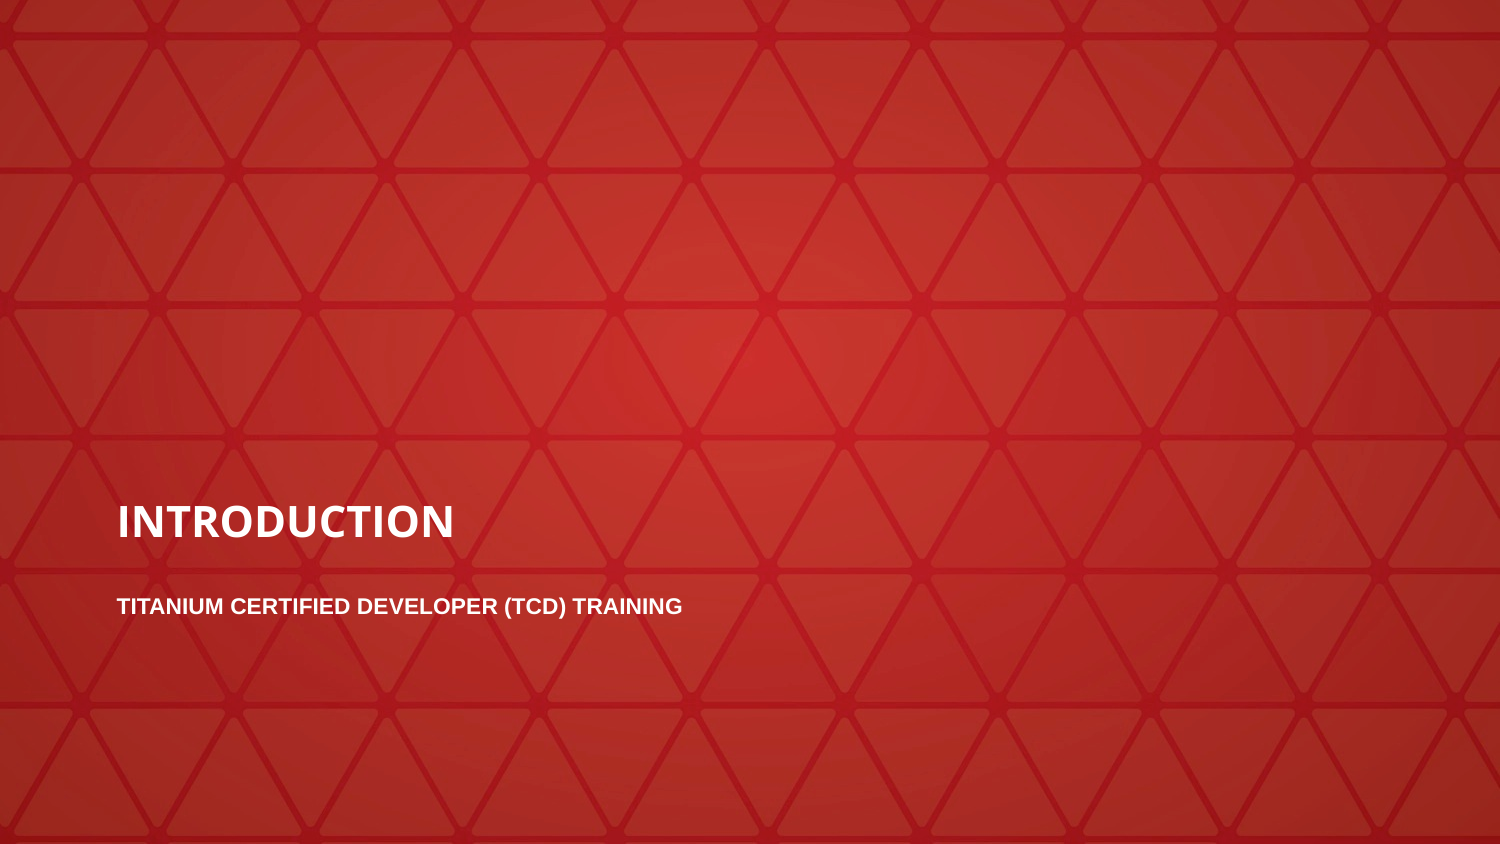

# INTRODUCTION
Titanium Certified DevelopER (TCD) Training